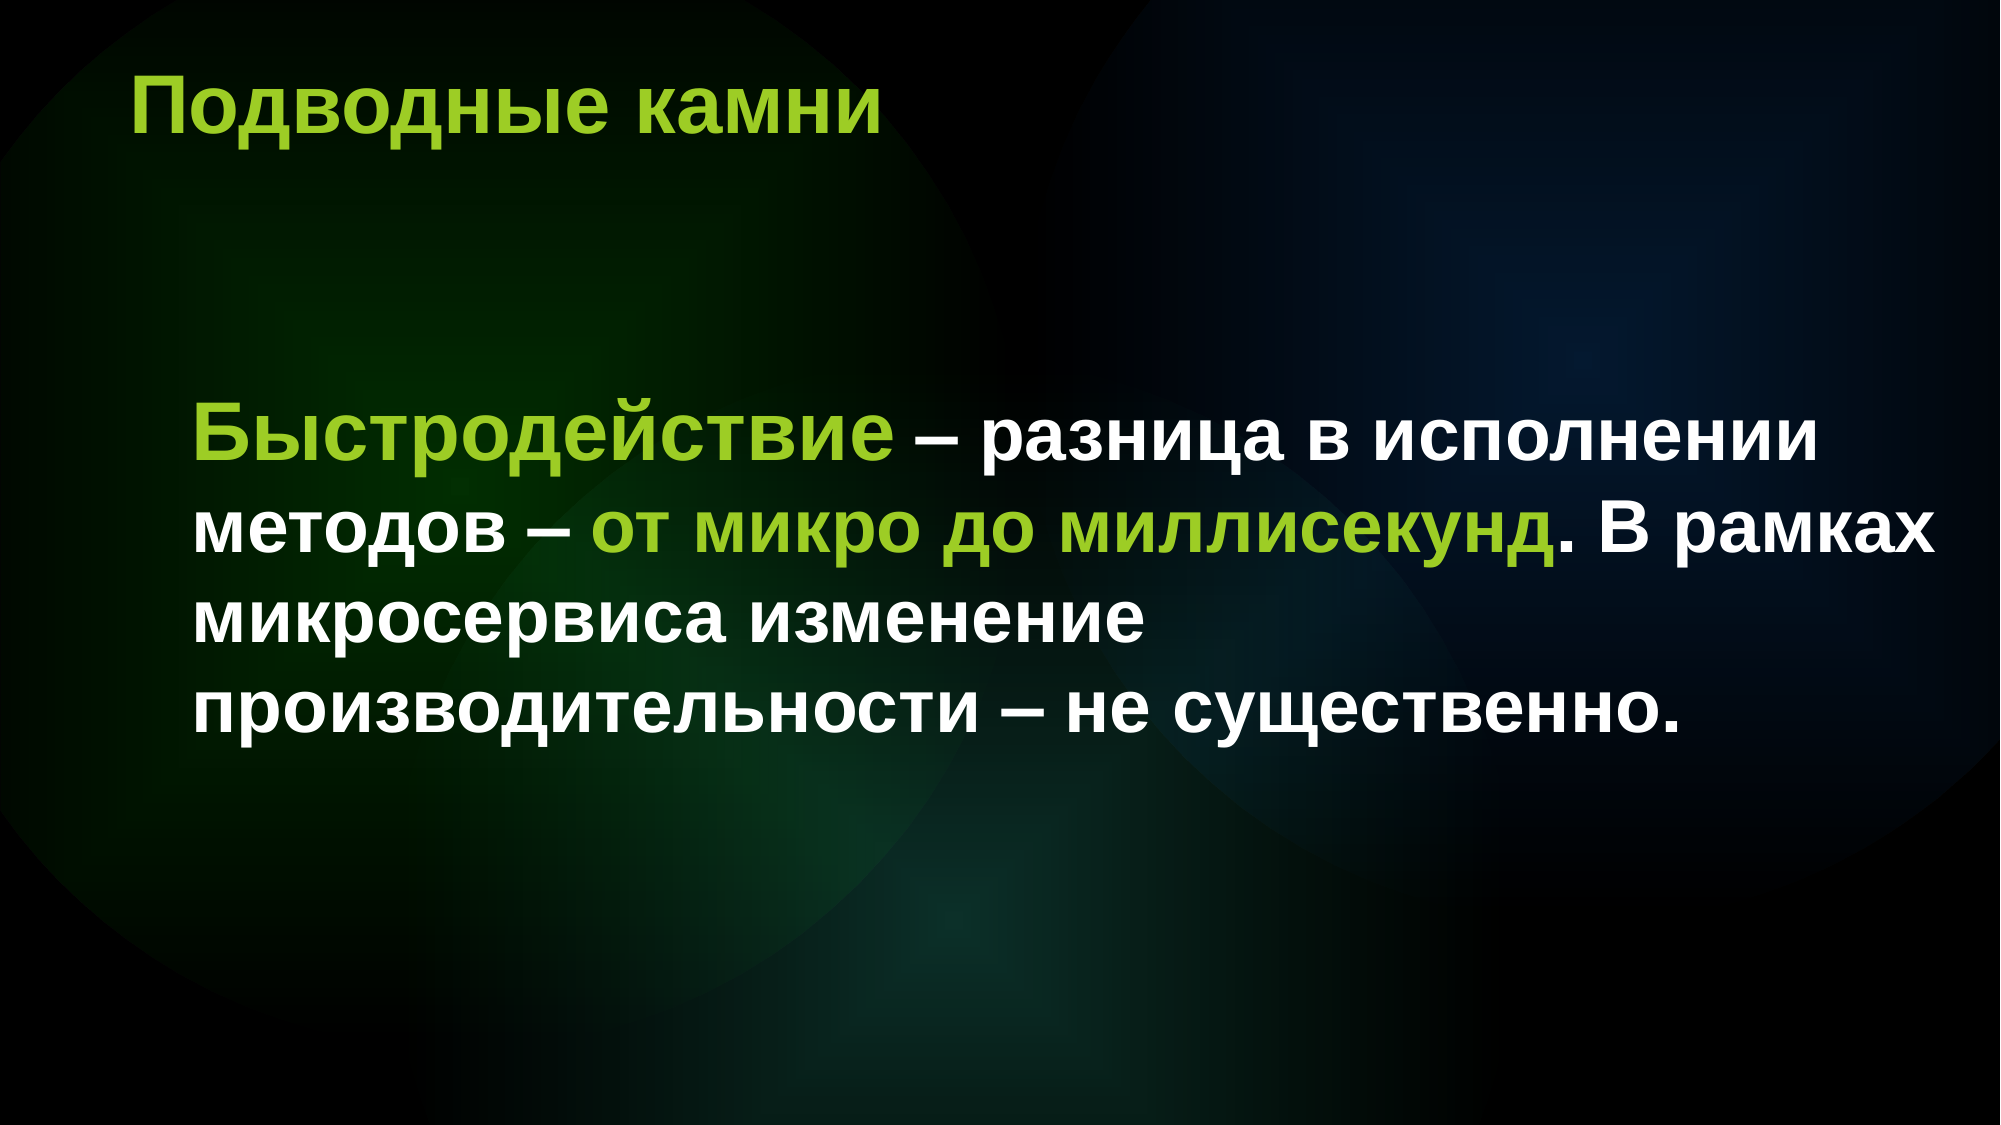

Подводные камни
Быстродействие – разница в исполнении методов – от микро до миллисекунд. В рамках микросервиса изменение производительности – не существенно.